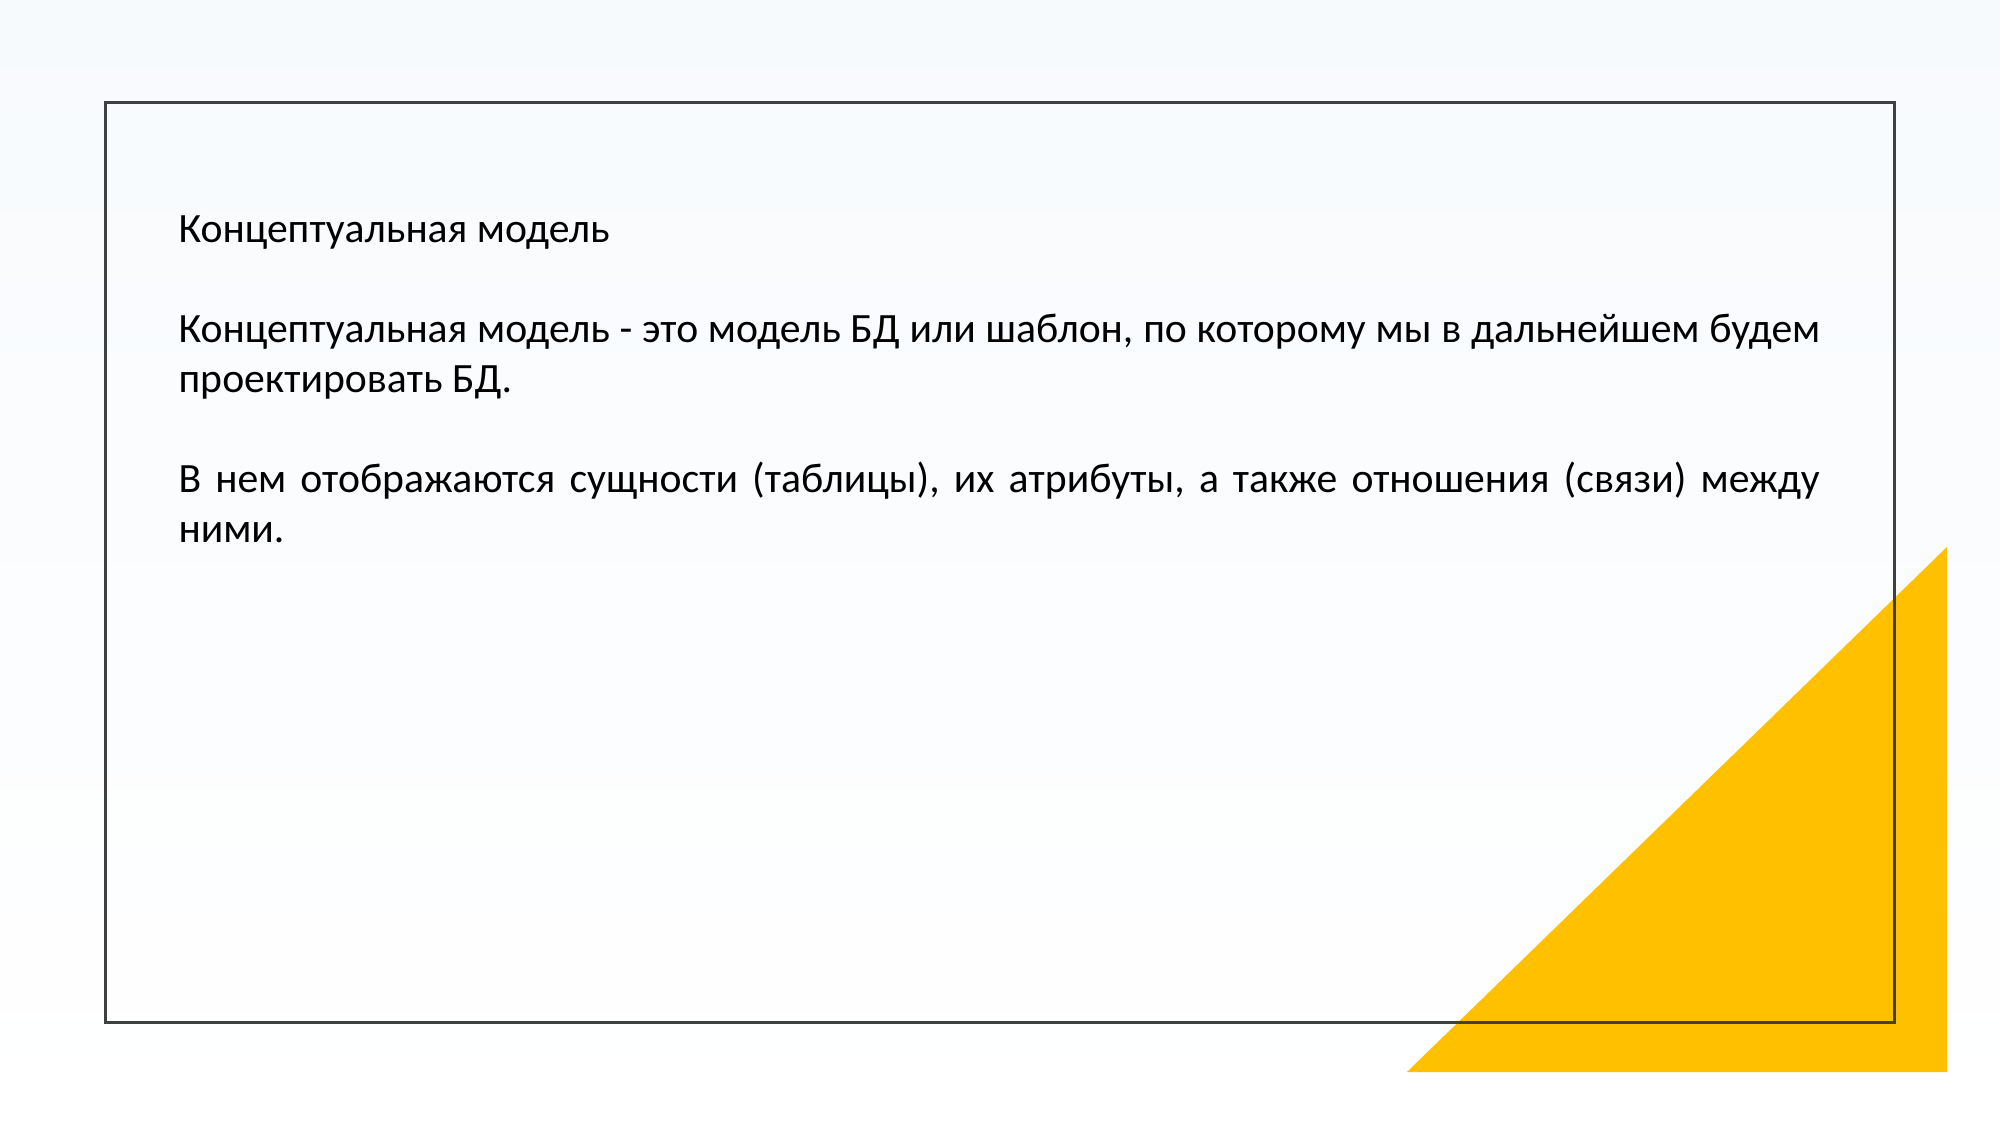

Концептуальная модель

Концептуальная модель - это модель БД или шаблон, по которому мы в дальнейшем будем проектировать БД.

В нем отображаются сущности (таблицы), их атрибуты, а также отношения (связи) между ними.